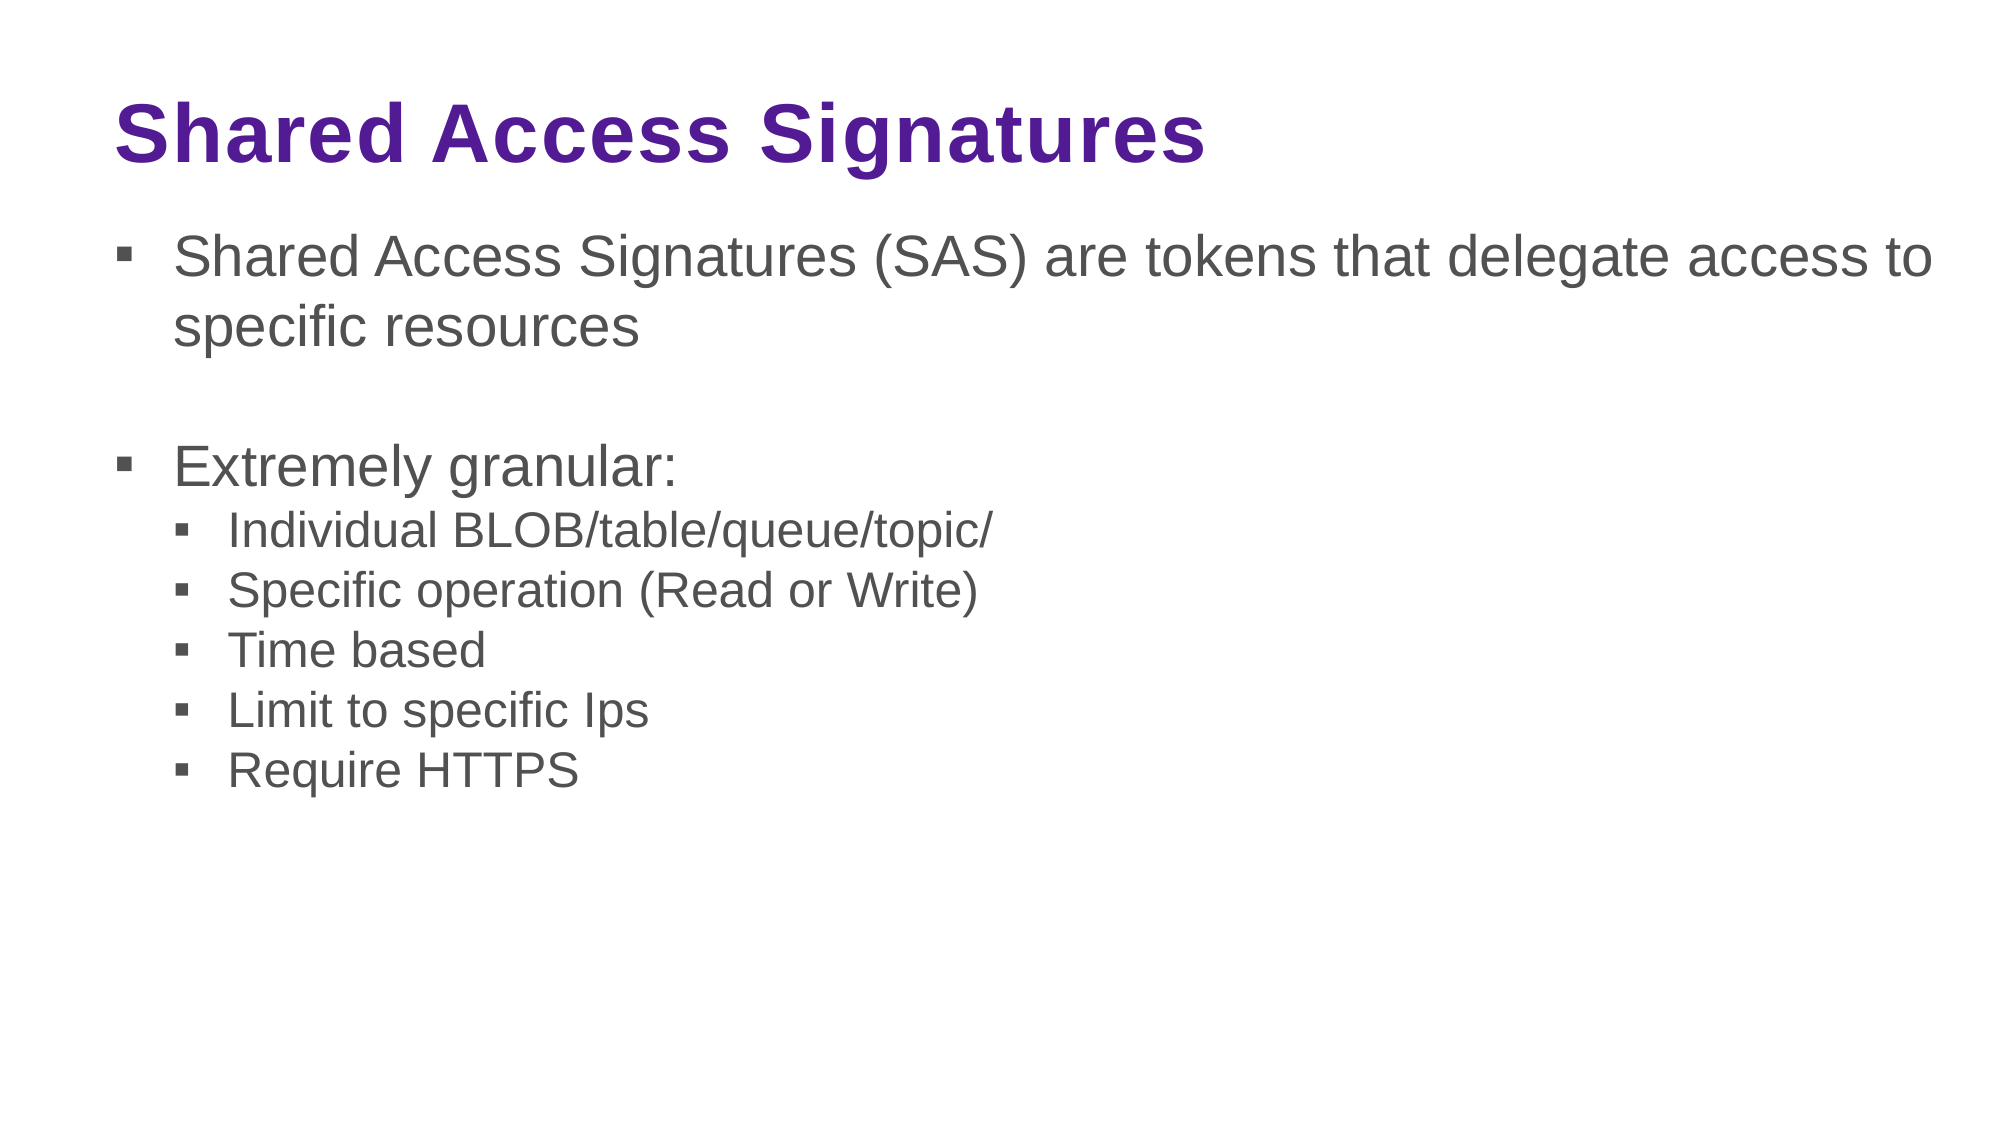

# Shared Access Signatures
Shared Access Signatures (SAS) are tokens that delegate access to specific resources

Extremely granular:
Individual BLOB/table/queue/topic/
Specific operation (Read or Write)
Time based
Limit to specific Ips
Require HTTPS